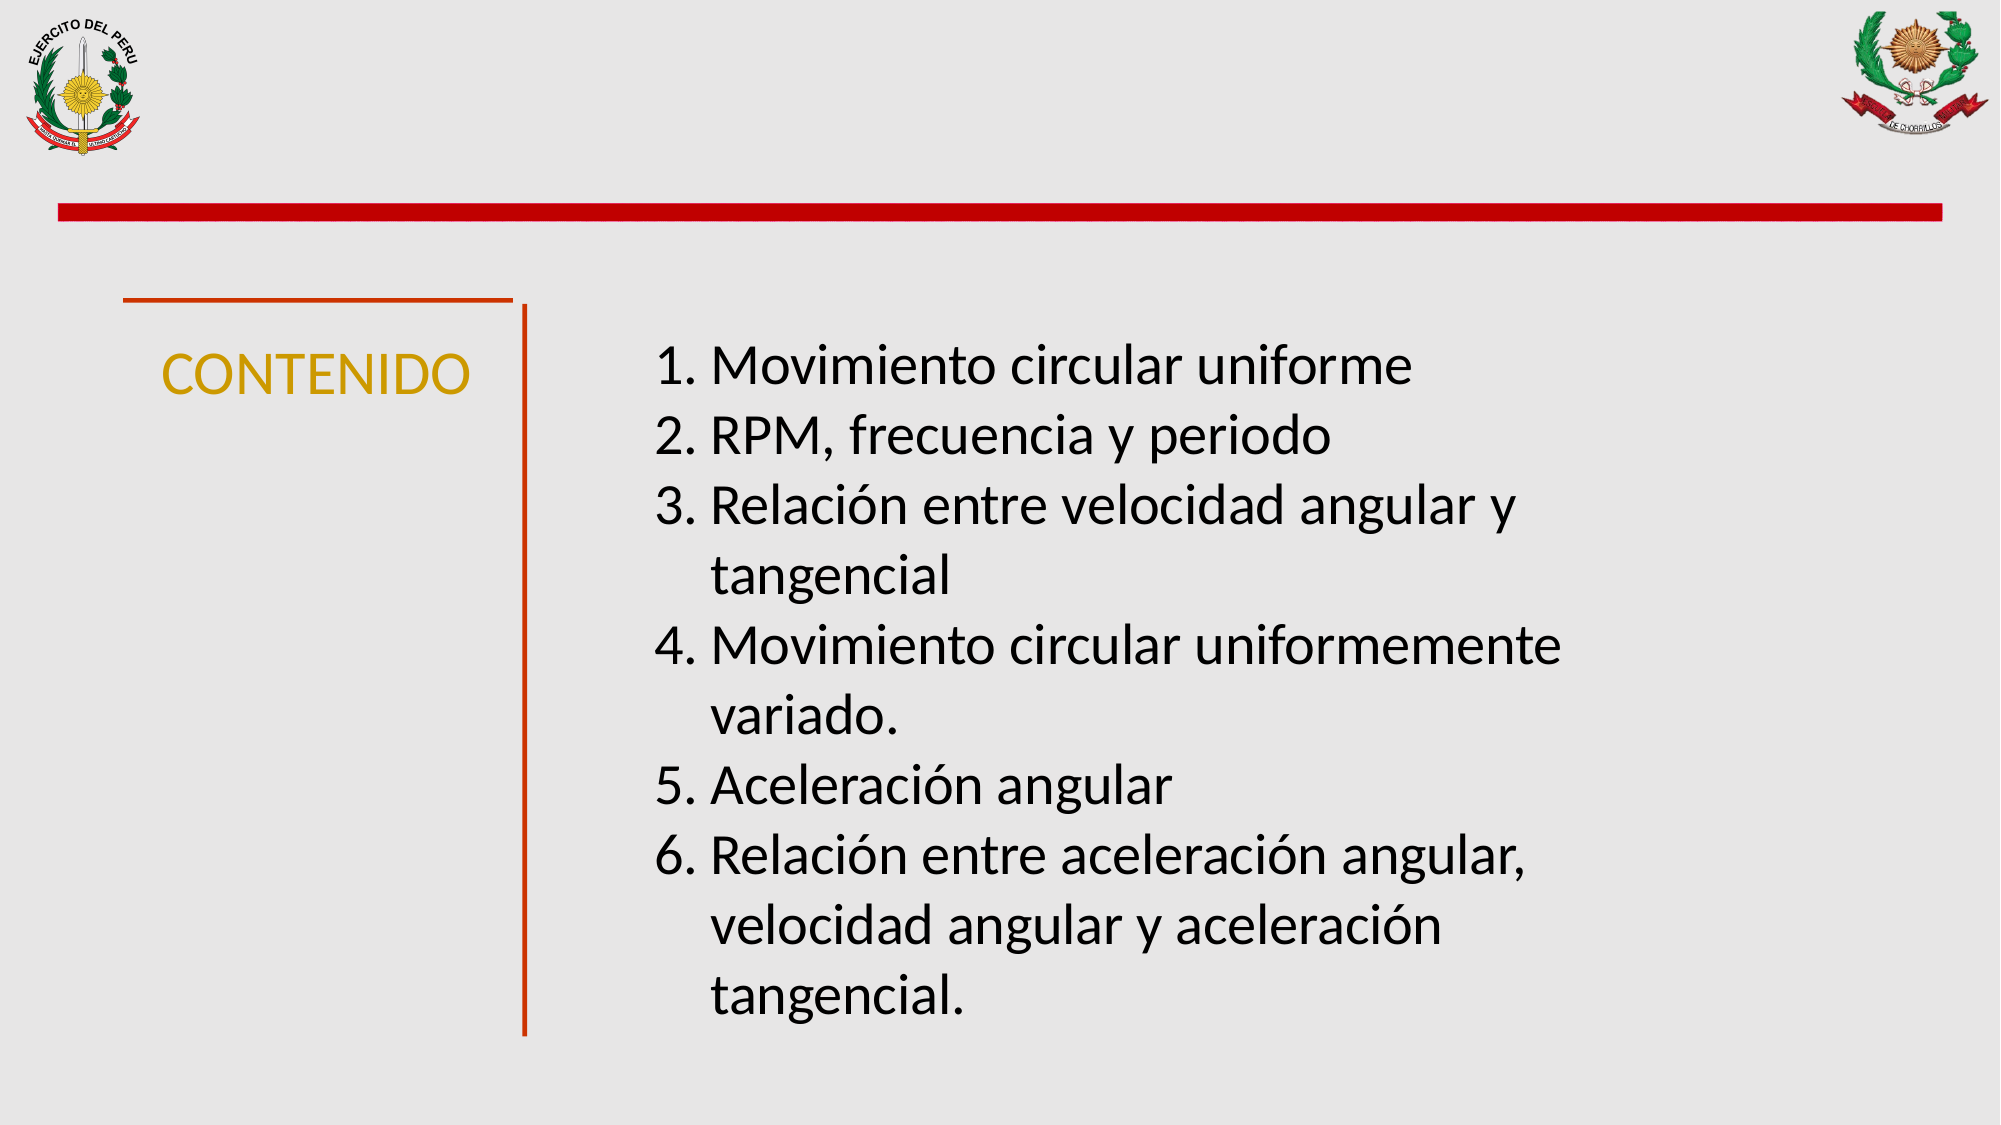

CONTENIDO
Movimiento circular uniforme
RPM, frecuencia y periodo
Relación entre velocidad angular y tangencial
Movimiento circular uniformemente variado.
Aceleración angular
Relación entre aceleración angular, velocidad angular y aceleración tangencial.